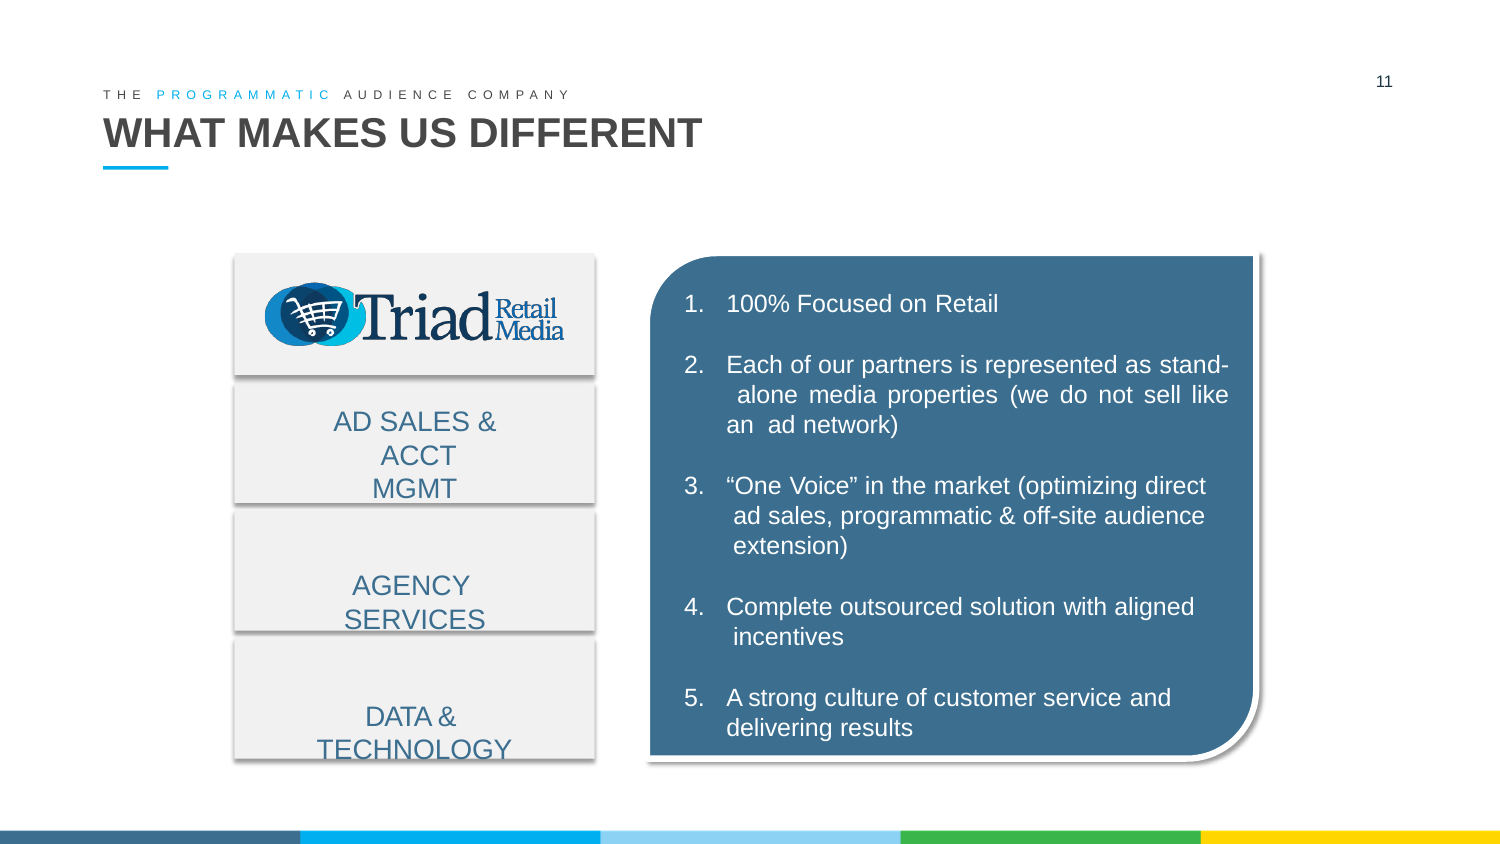

11
THE PROGRAMMATIC AUDIENCE COMPANY
# WHAT MAKES US DIFFERENT

100% Focused on Retail

Each of our partners is represented as stand-  alone media properties (we do not sell like an  ad network)

“One Voice” in the market (optimizing direct  ad sales, programmatic & off-site audience  extension)

Complete outsourced solution with aligned  incentives

A strong culture of customer service and
delivering results

AD SALES &  ACCT MGMT

AGENCY  SERVICES

DATA &  TECHNOLOGY